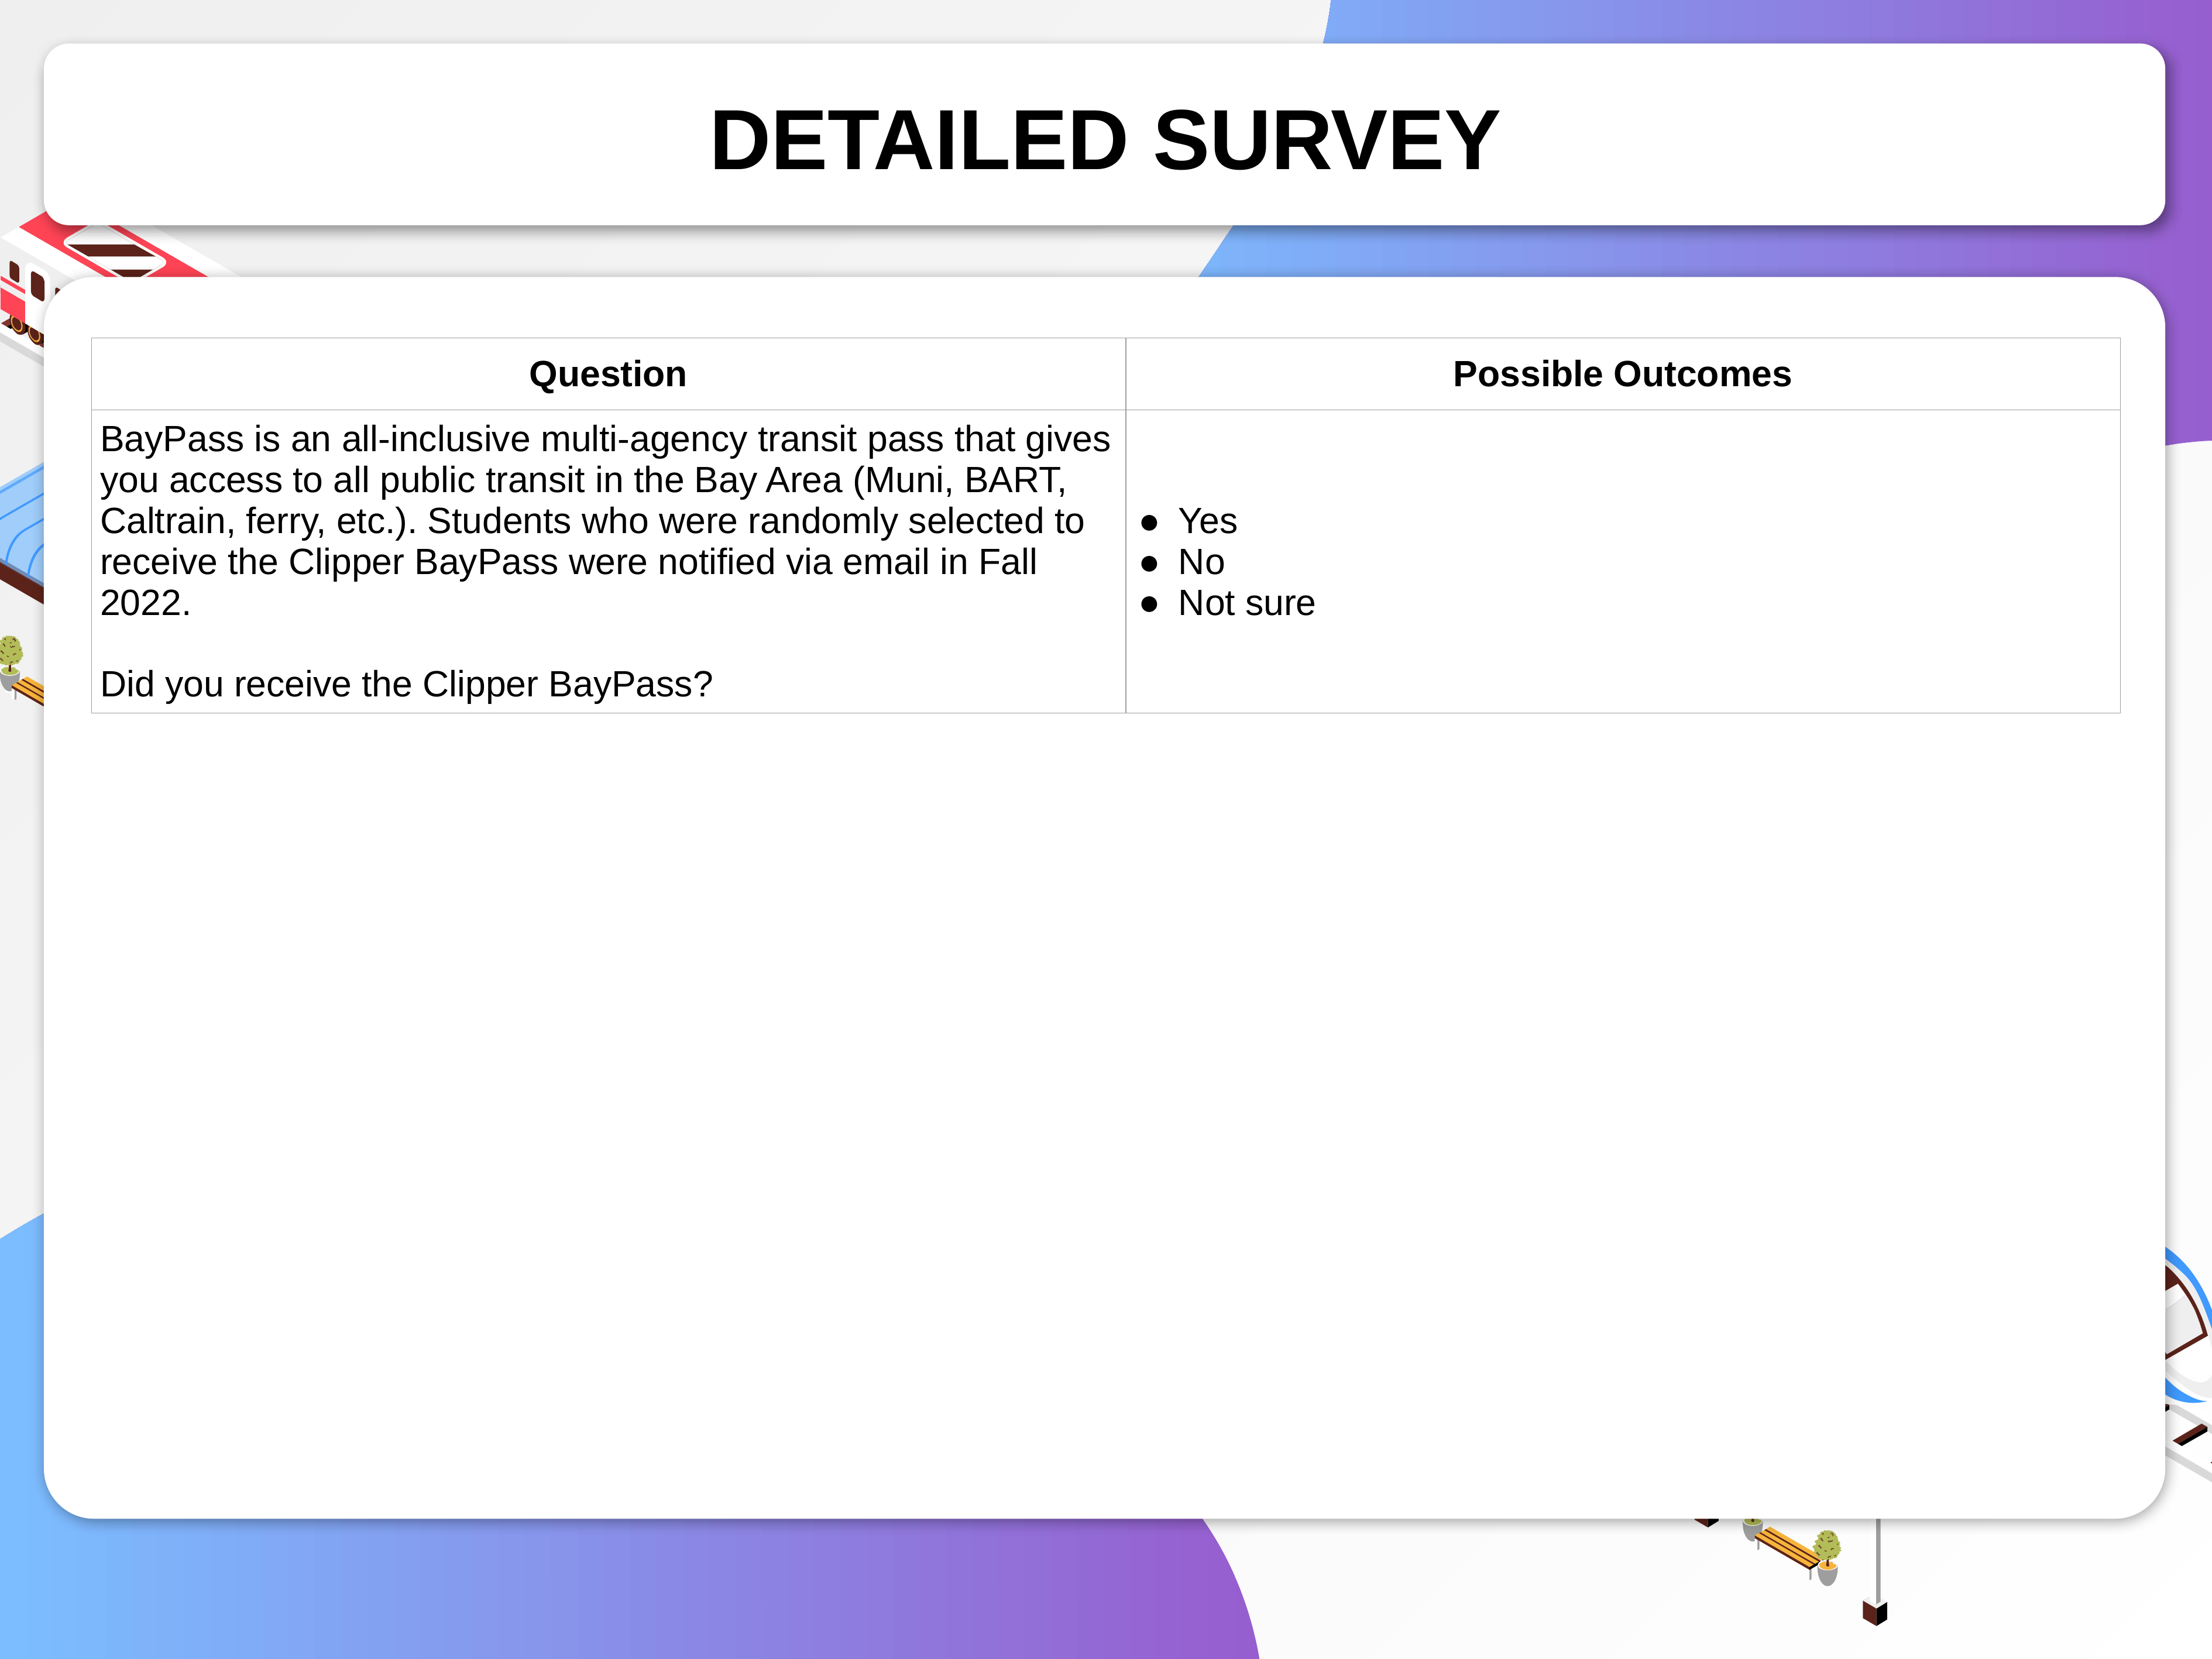

# DETAILED SURVEY
| Question | Possible Outcomes |
| --- | --- |
| BayPass is an all-inclusive multi-agency transit pass that gives you access to all public transit in the Bay Area (Muni, BART, Caltrain, ferry, etc.). Students who were randomly selected to receive the Clipper BayPass were notified via email in Fall 2022. Did you receive the Clipper BayPass? | Yes No Not sure |